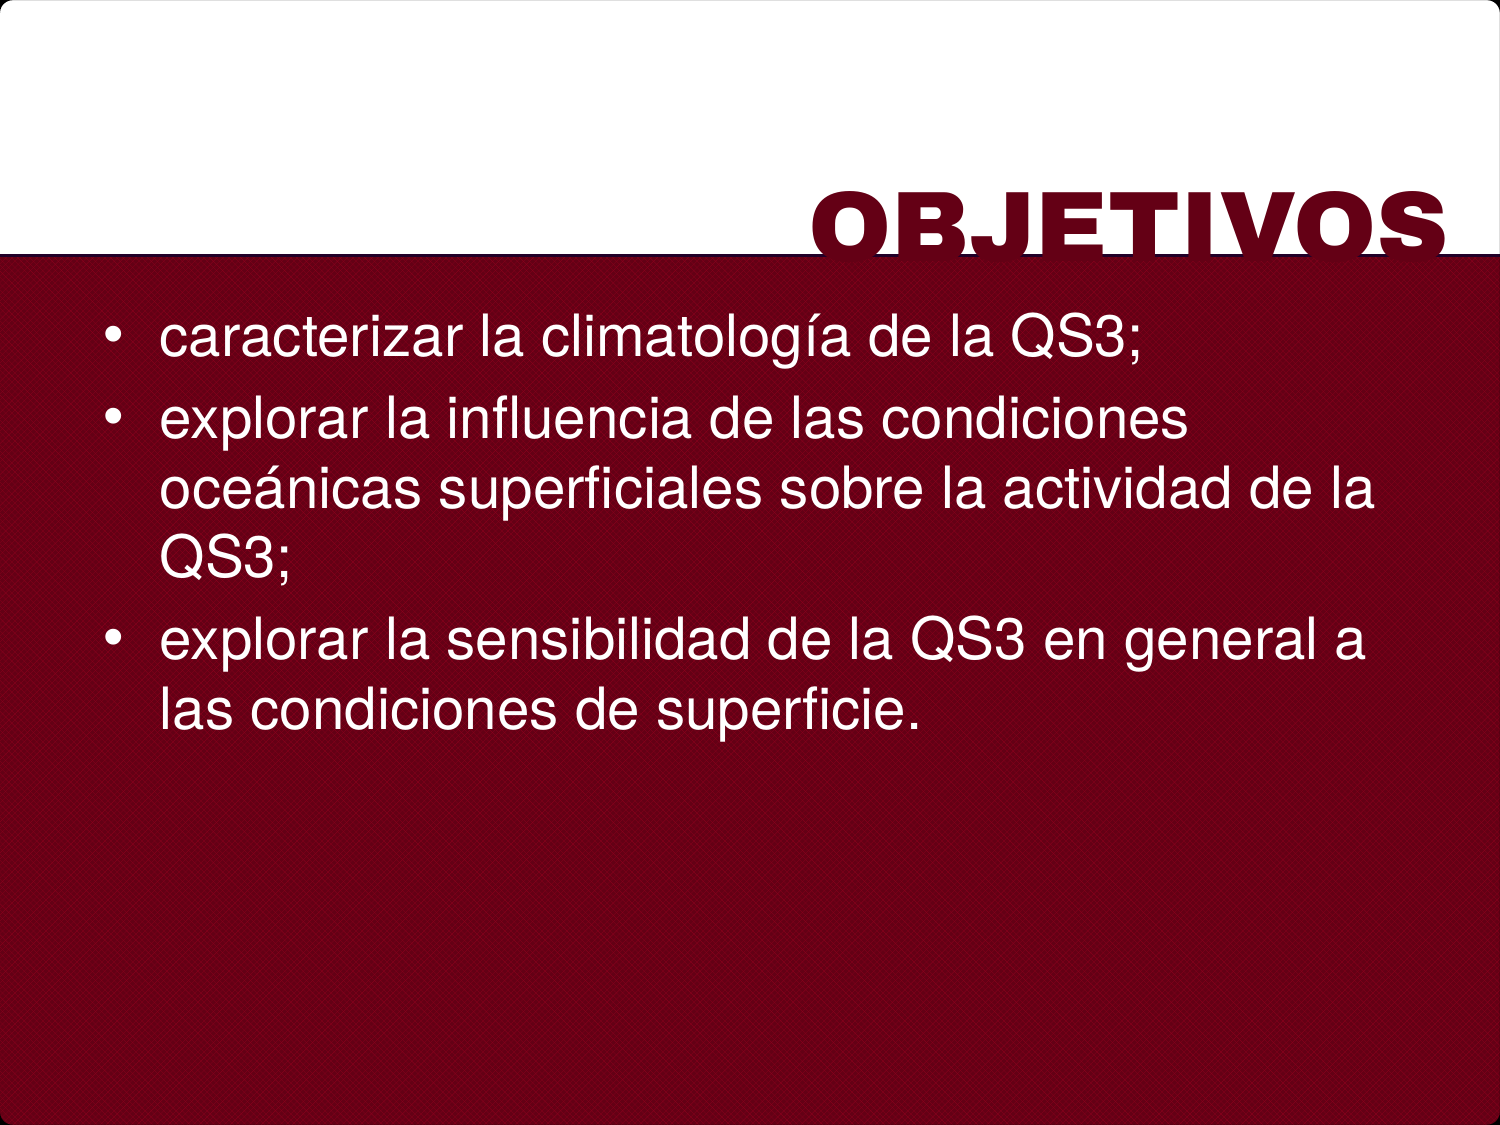

Objetivos
caracterizar la climatología de la QS3;
explorar la influencia de las condiciones oceánicas superficiales sobre la actividad de la QS3;
explorar la sensibilidad de la QS3 en general a las condiciones de superficie.